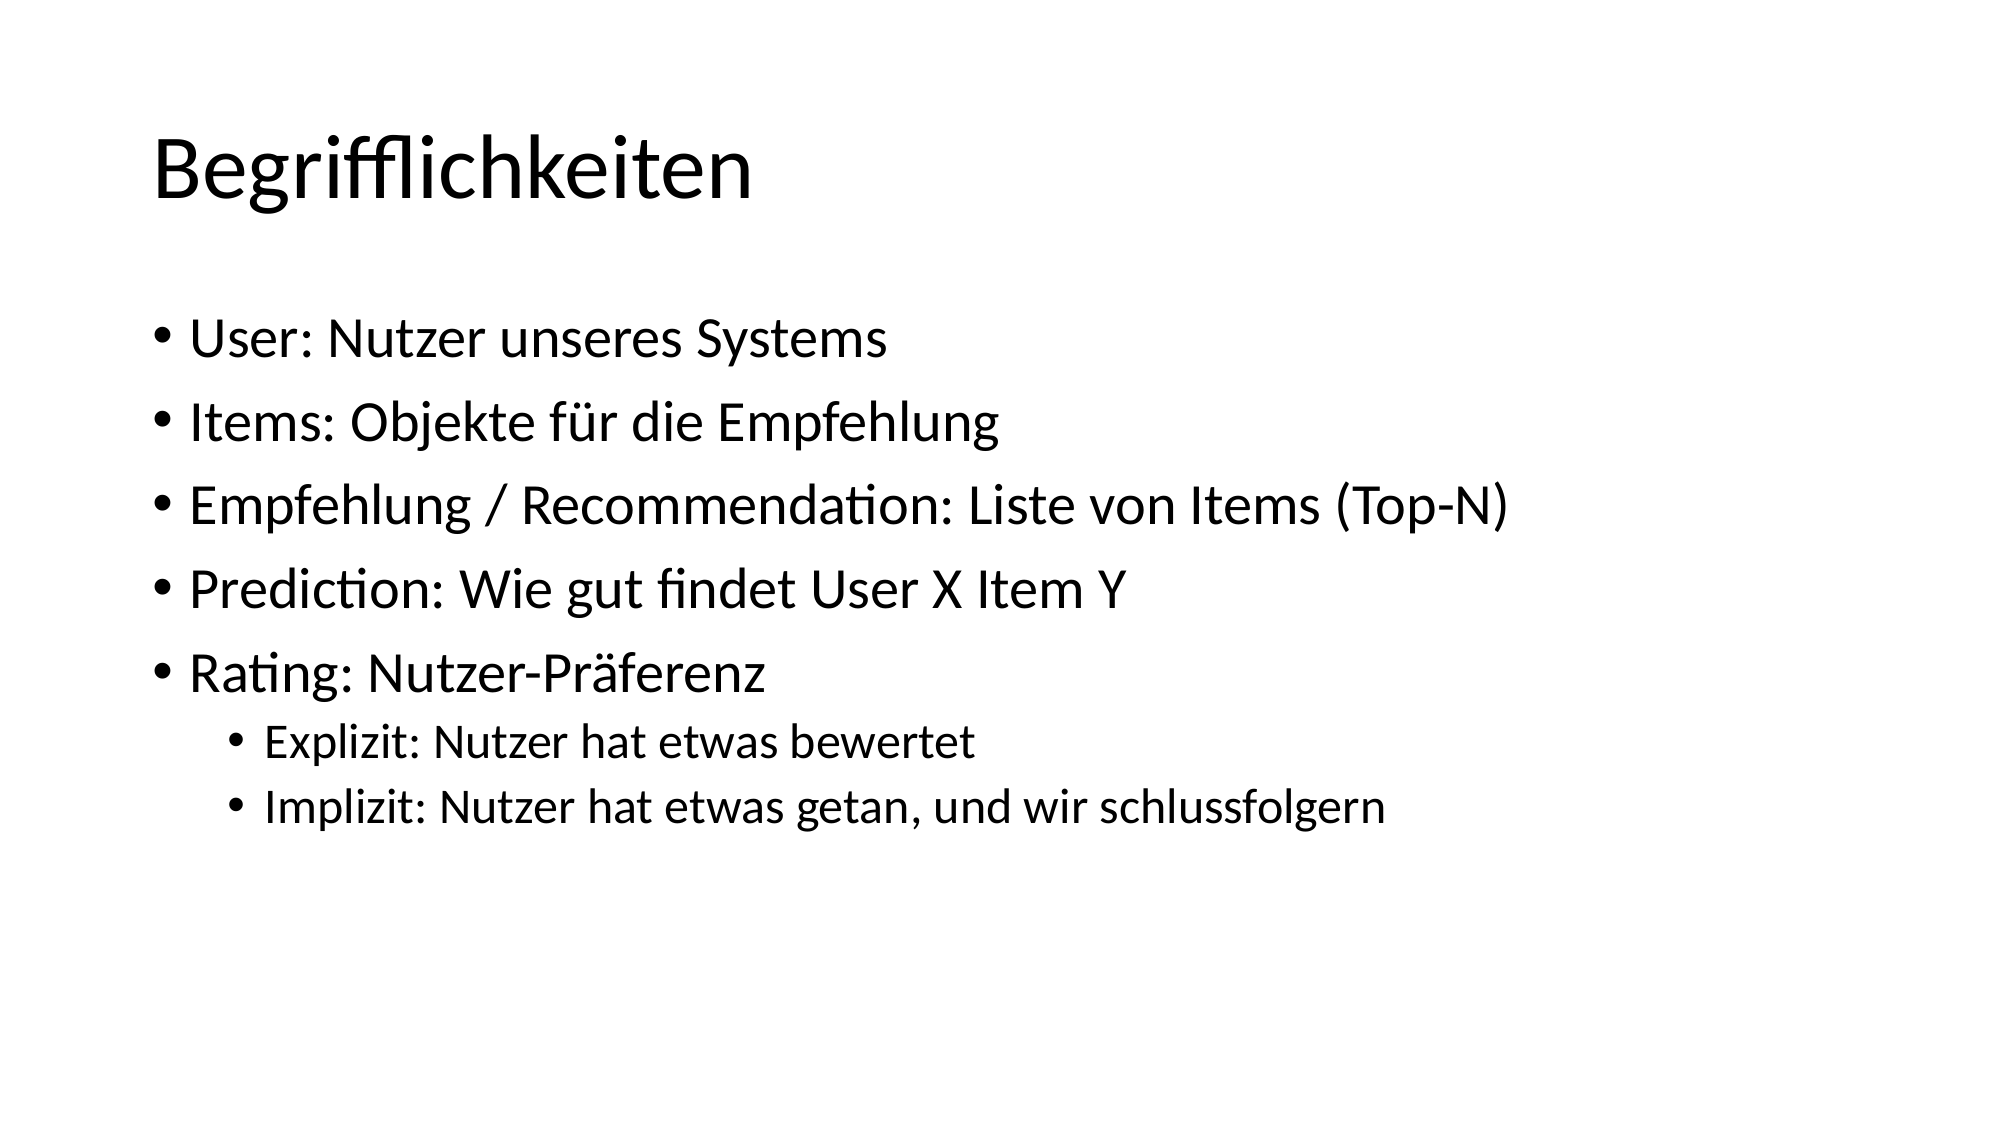

# Begrifflichkeiten
User: Nutzer unseres Systems
Items: Objekte für die Empfehlung
Empfehlung / Recommendation: Liste von Items (Top-N)
Prediction: Wie gut findet User X Item Y
Rating: Nutzer-Präferenz
Explizit: Nutzer hat etwas bewertet
Implizit: Nutzer hat etwas getan, und wir schlussfolgern